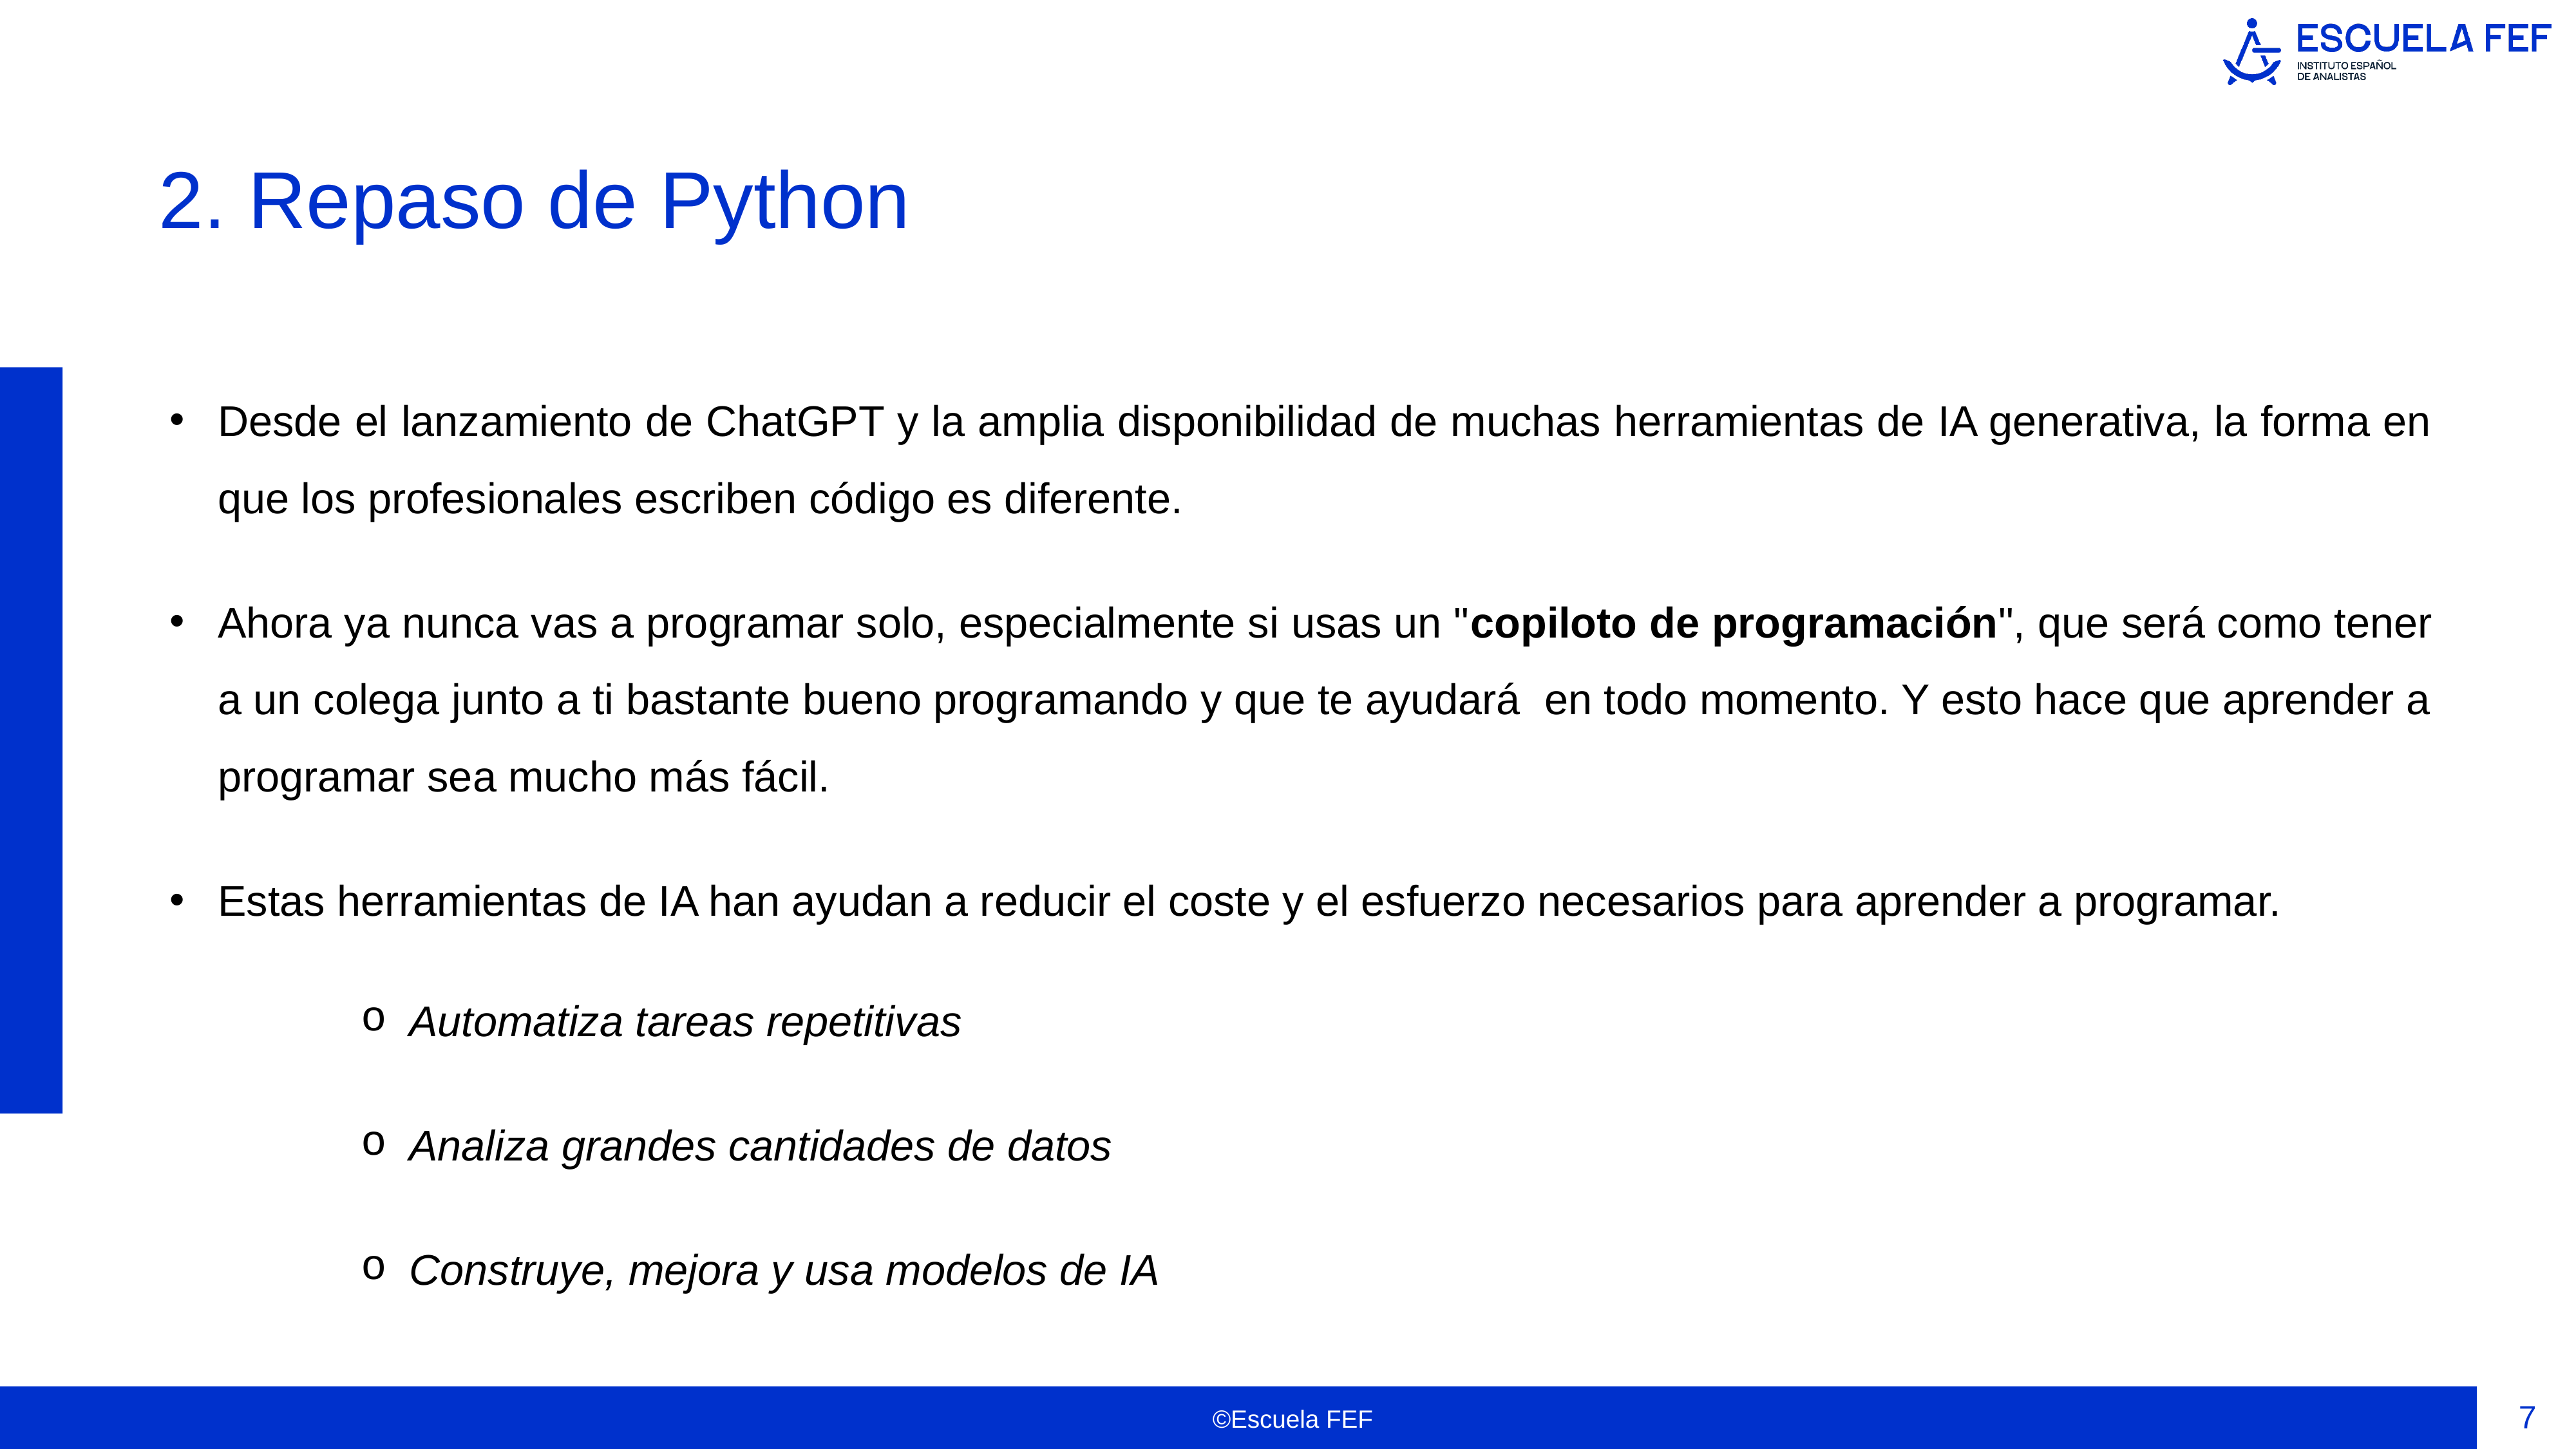

2. Repaso de Python

Desde el lanzamiento de ChatGPT y la amplia disponibilidad de muchas herramientas de IA generativa, la forma en que los profesionales escriben código es diferente.
Ahora ya nunca vas a programar solo, especialmente si usas un "copiloto de programación", que será como tener a un colega junto a ti bastante bueno programando y que te ayudará  en todo momento. Y esto hace que aprender a programar sea mucho más fácil.
Estas herramientas de IA han ayudan a reducir el coste y el esfuerzo necesarios para aprender a programar.
Automatiza tareas repetitivas
Analiza grandes cantidades de datos
Construye, mejora y usa modelos de IA